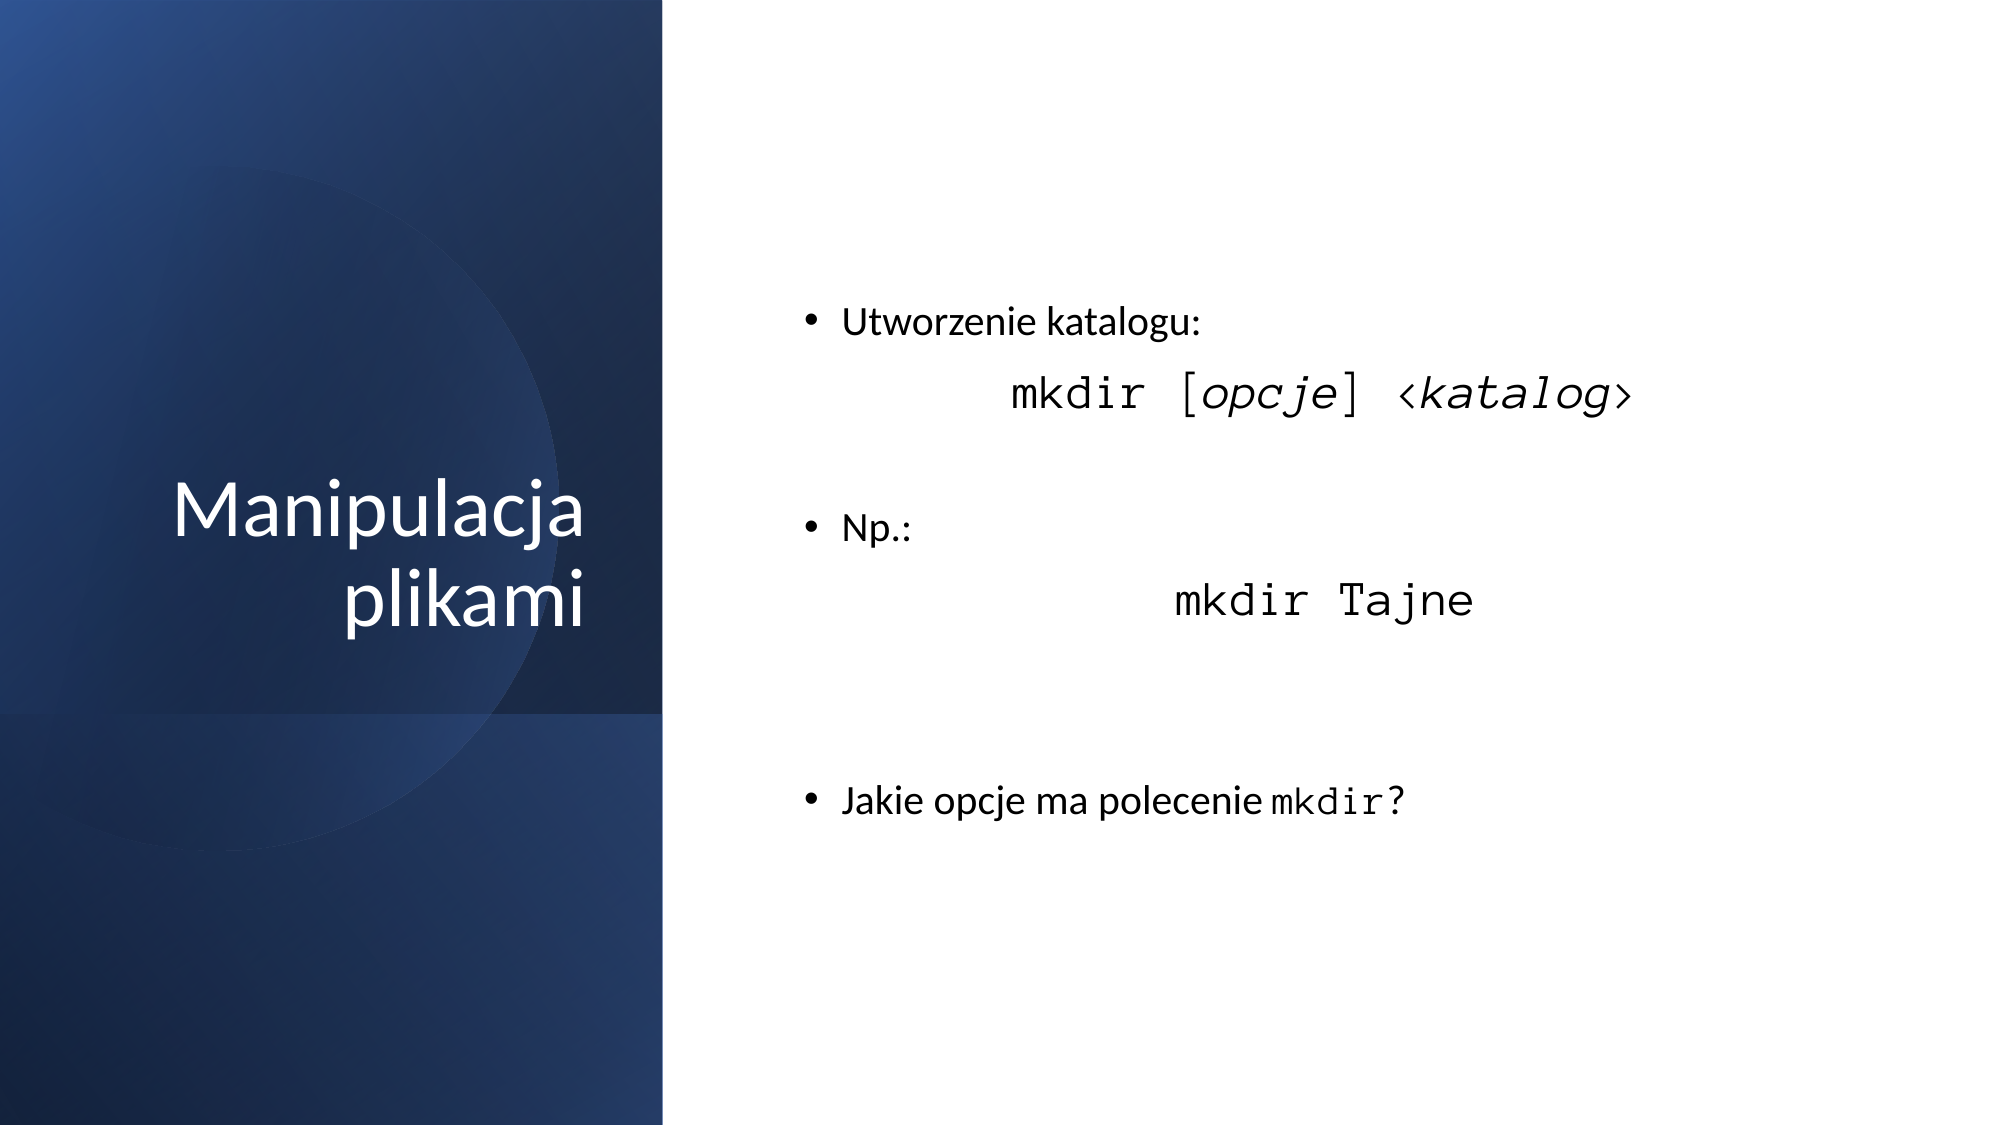

# Manipulacja plikami
Utworzenie katalogu:
mkdir [opcje] <katalog>

Np.:
mkdir Tajne

Jakie opcje ma polecenie mkdir?